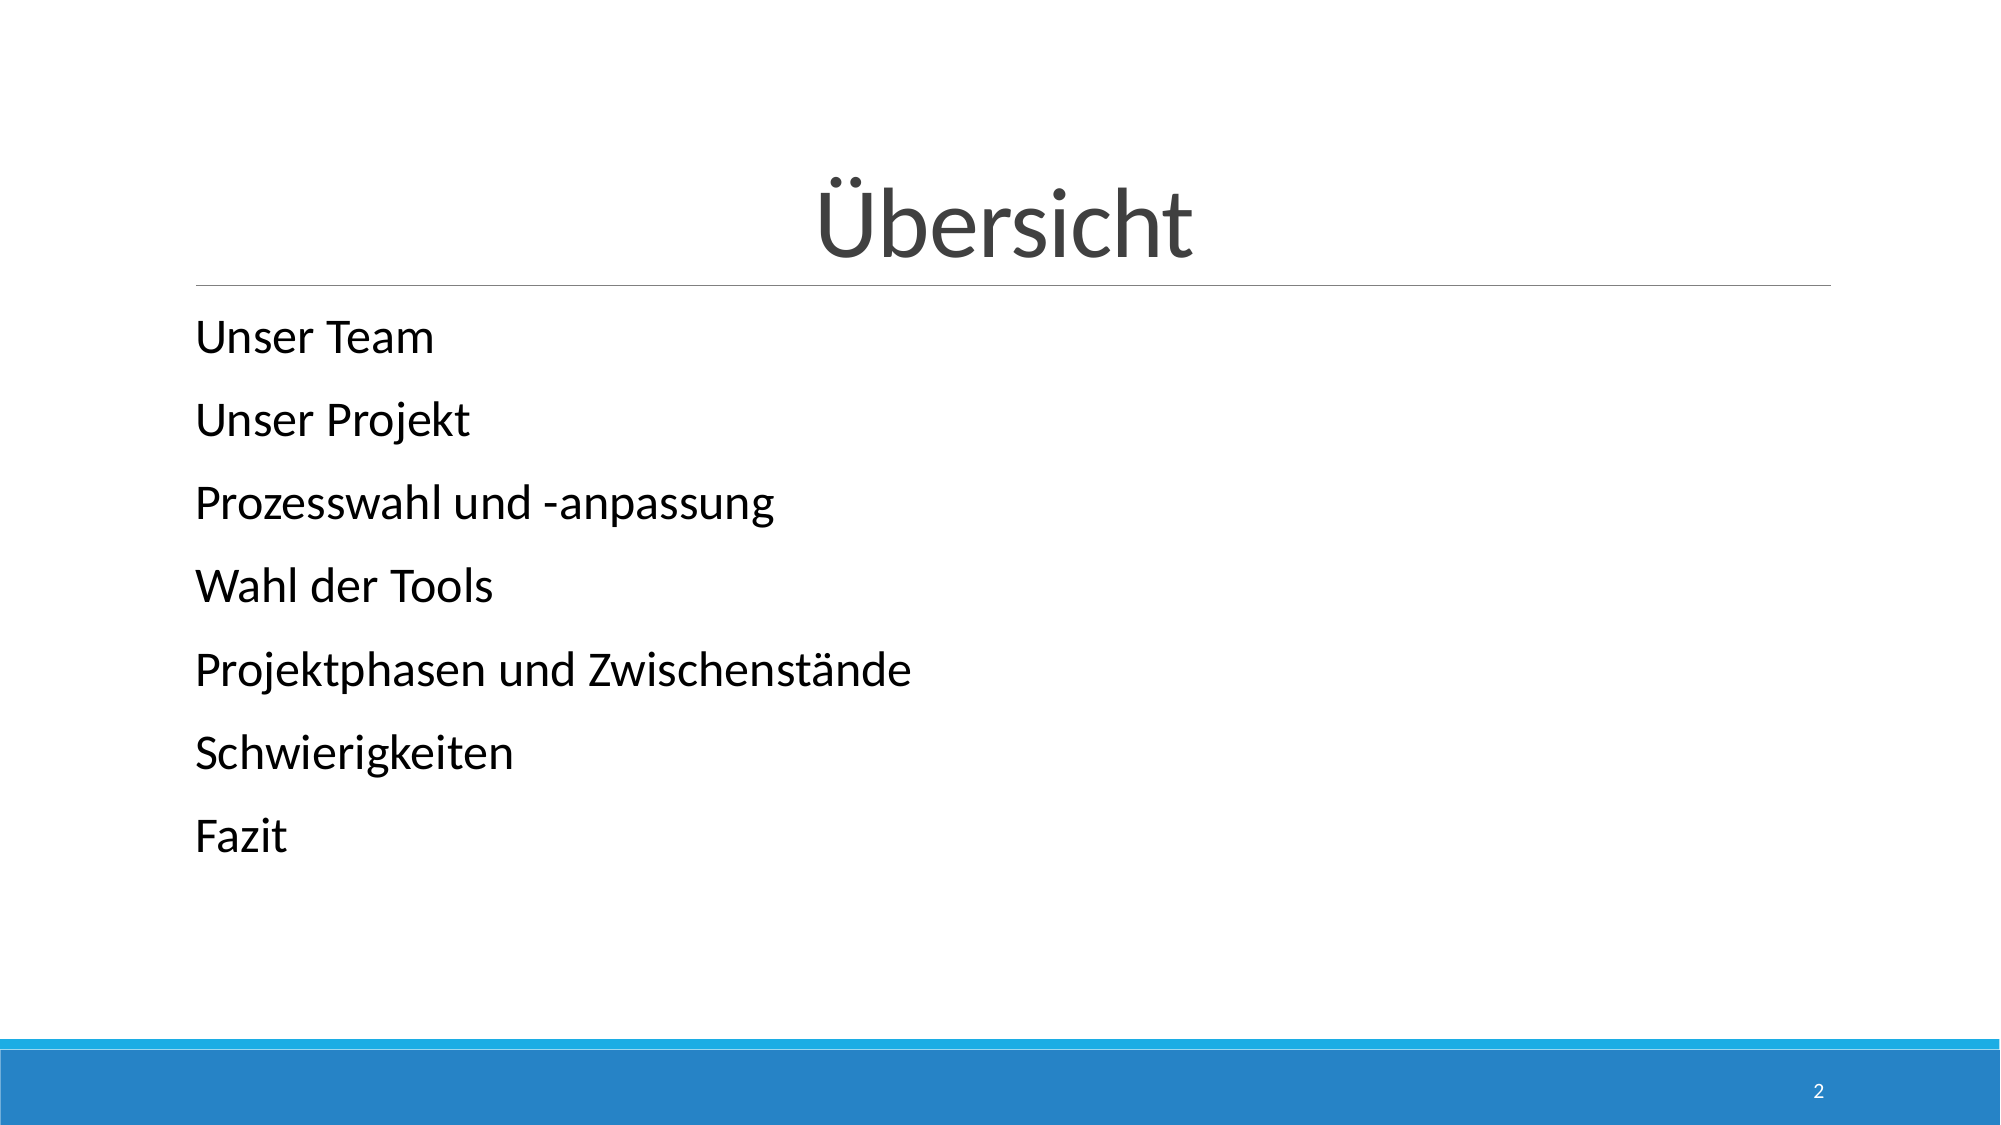

# Übersicht
Unser Team
Unser Projekt
Prozesswahl und -anpassung
Wahl der Tools
Projektphasen und Zwischenstände
Schwierigkeiten
Fazit
2